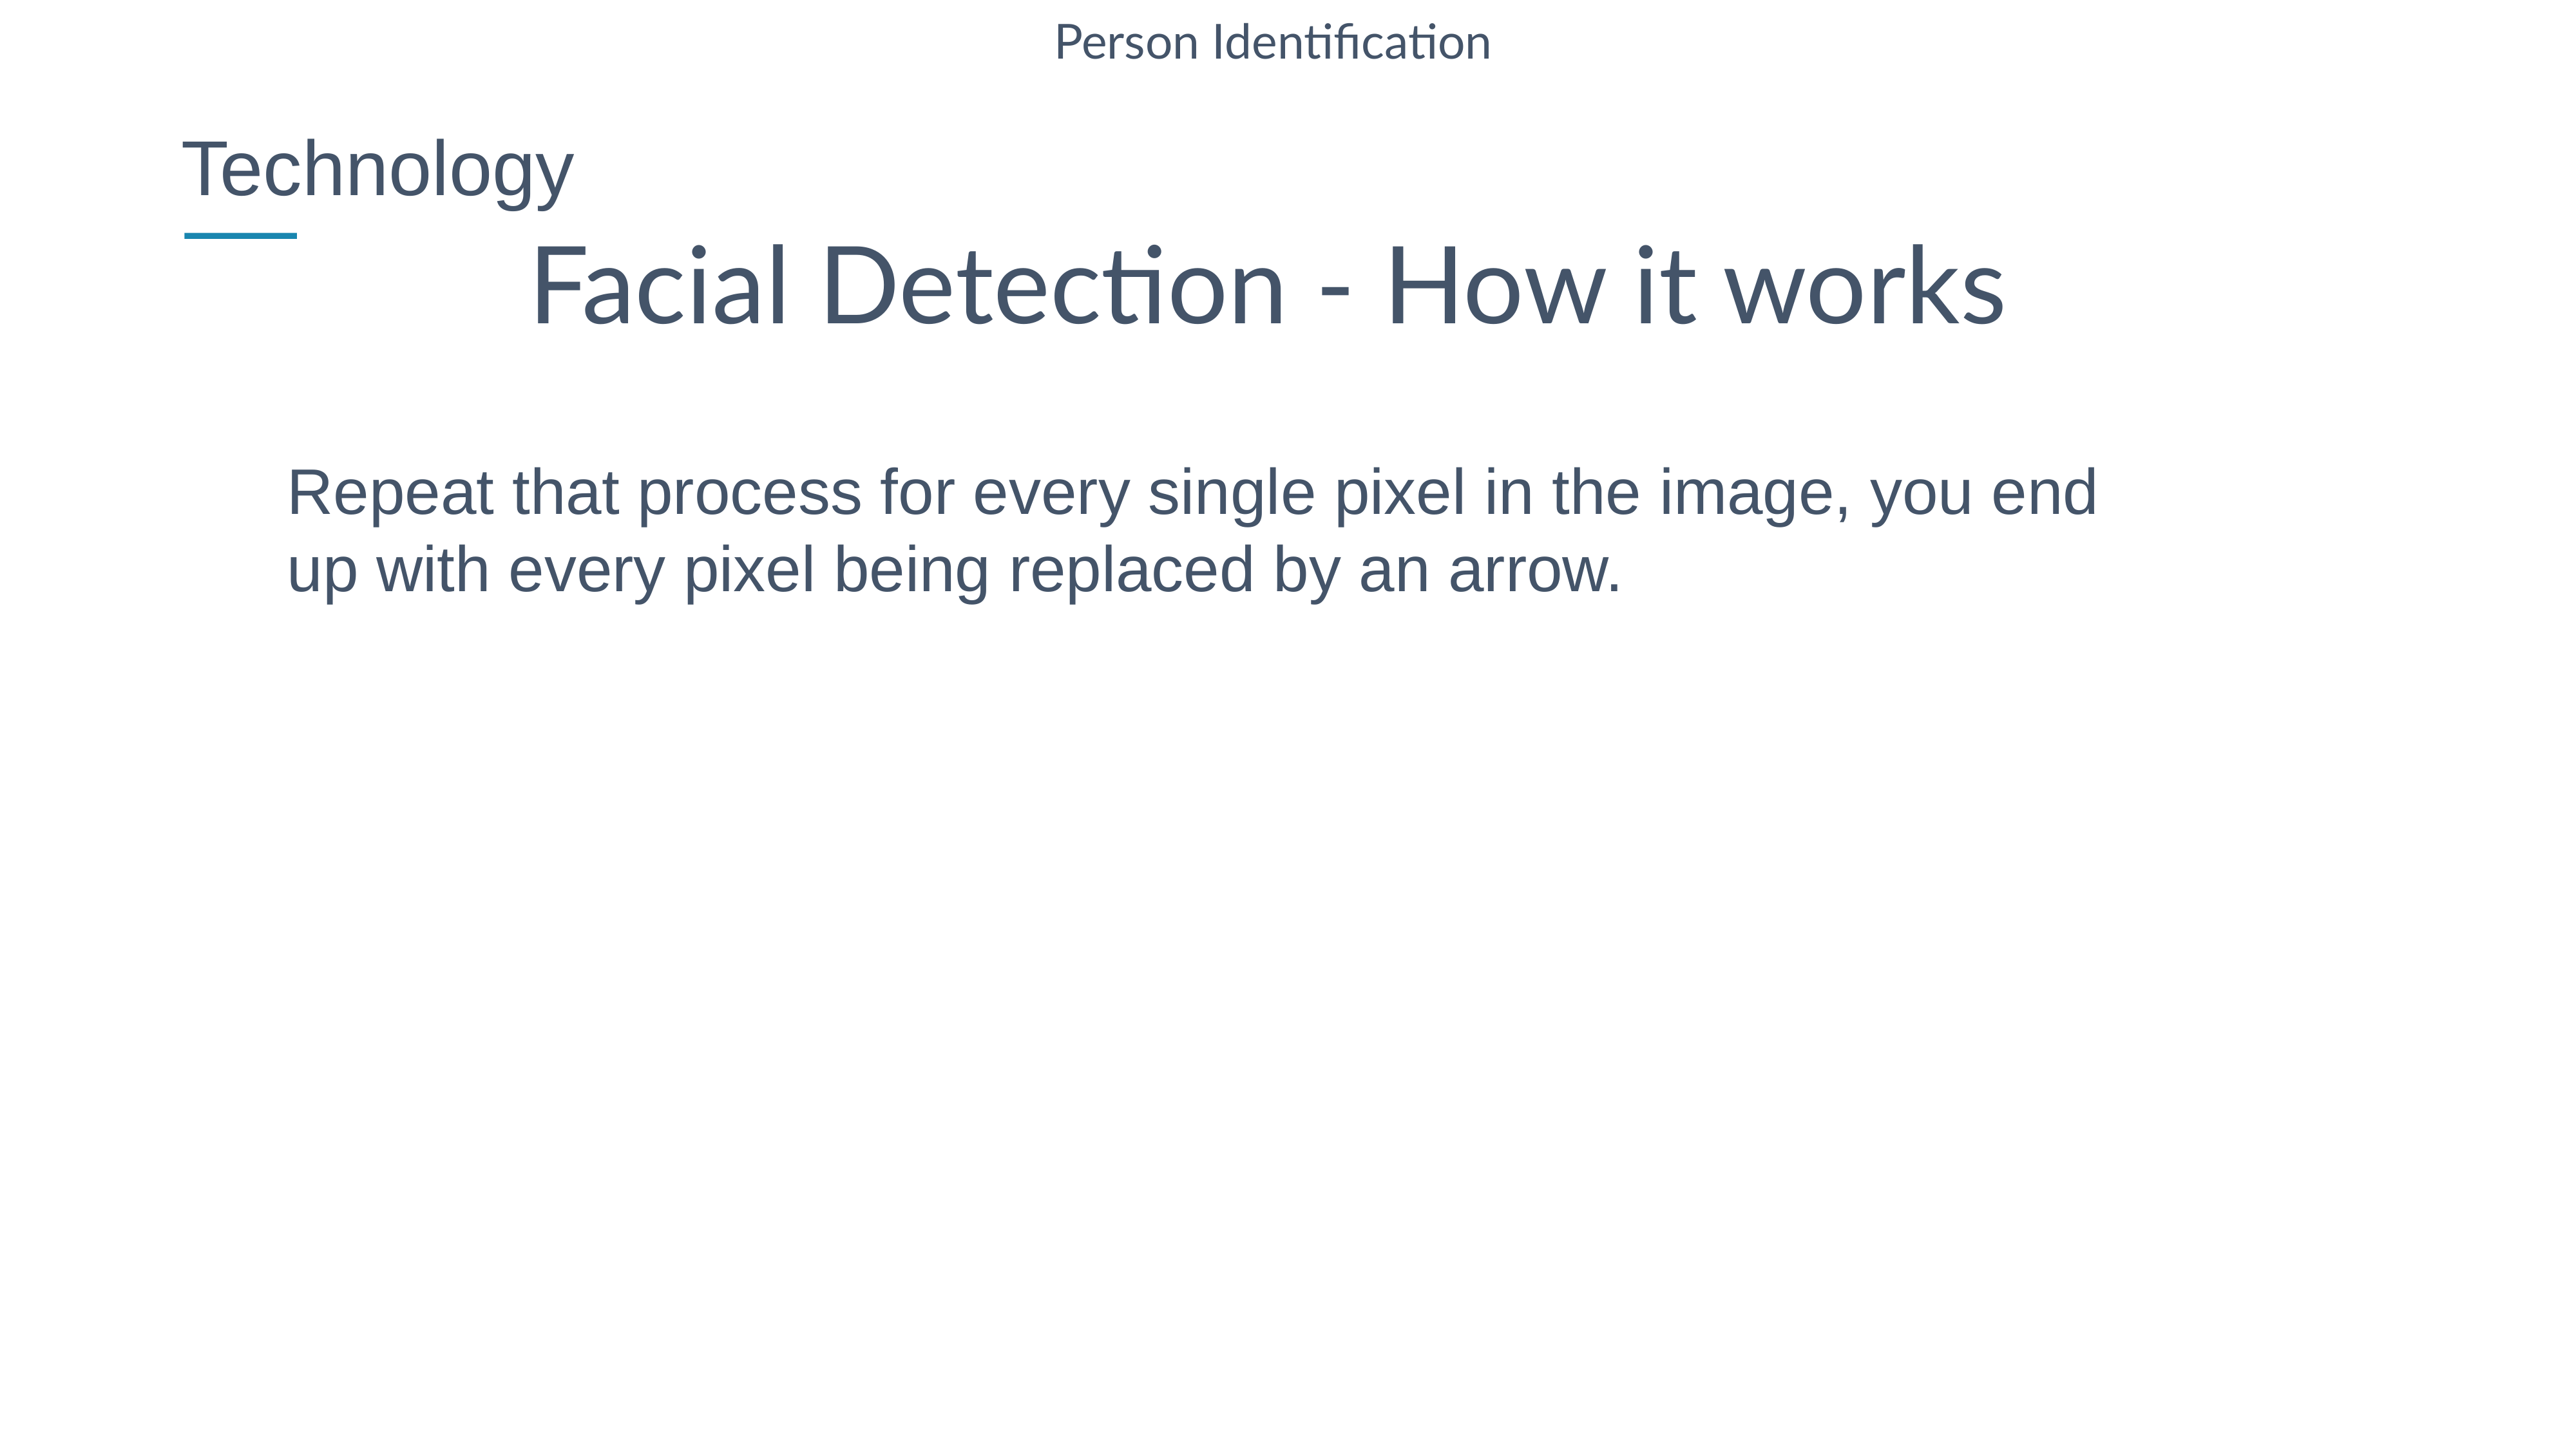

Person Identification
Technology
Facial Detection - How it works

Repeat that process for every single pixel in the image, you end up with every pixel being replaced by an arrow.